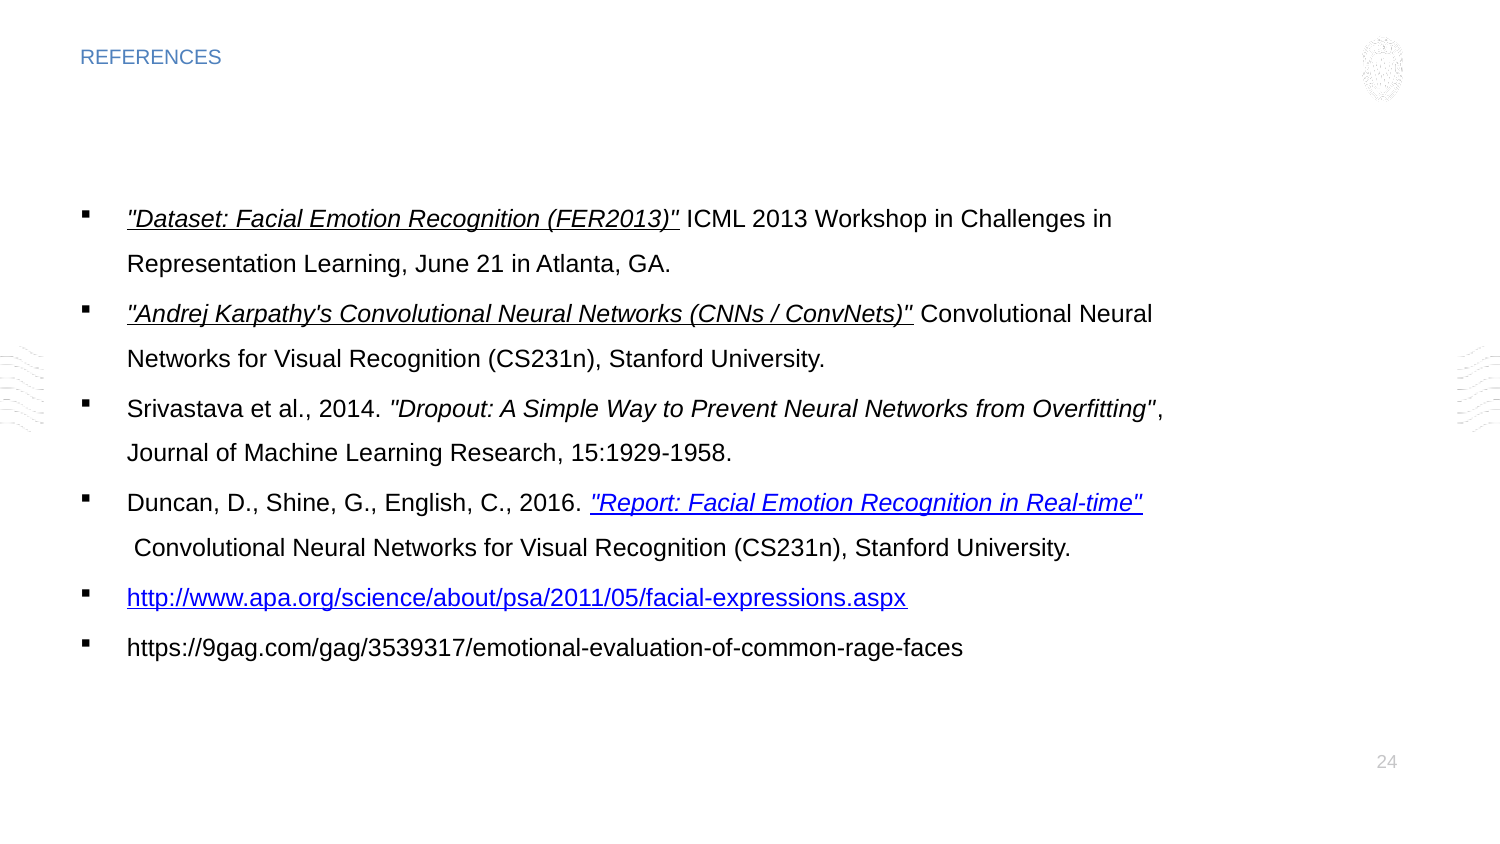

REFERENCES
"Dataset: Facial Emotion Recognition (FER2013)" ICML 2013 Workshop in Challenges in Representation Learning, June 21 in Atlanta, GA.
"Andrej Karpathy's Convolutional Neural Networks (CNNs / ConvNets)" Convolutional Neural Networks for Visual Recognition (CS231n), Stanford University.
Srivastava et al., 2014. "Dropout: A Simple Way to Prevent Neural Networks from Overfitting", Journal of Machine Learning Research, 15:1929-1958.
Duncan, D., Shine, G., English, C., 2016. "Report: Facial Emotion Recognition in Real-time" Convolutional Neural Networks for Visual Recognition (CS231n), Stanford University.
http://www.apa.org/science/about/psa/2011/05/facial-expressions.aspx
https://9gag.com/gag/3539317/emotional-evaluation-of-common-rage-faces